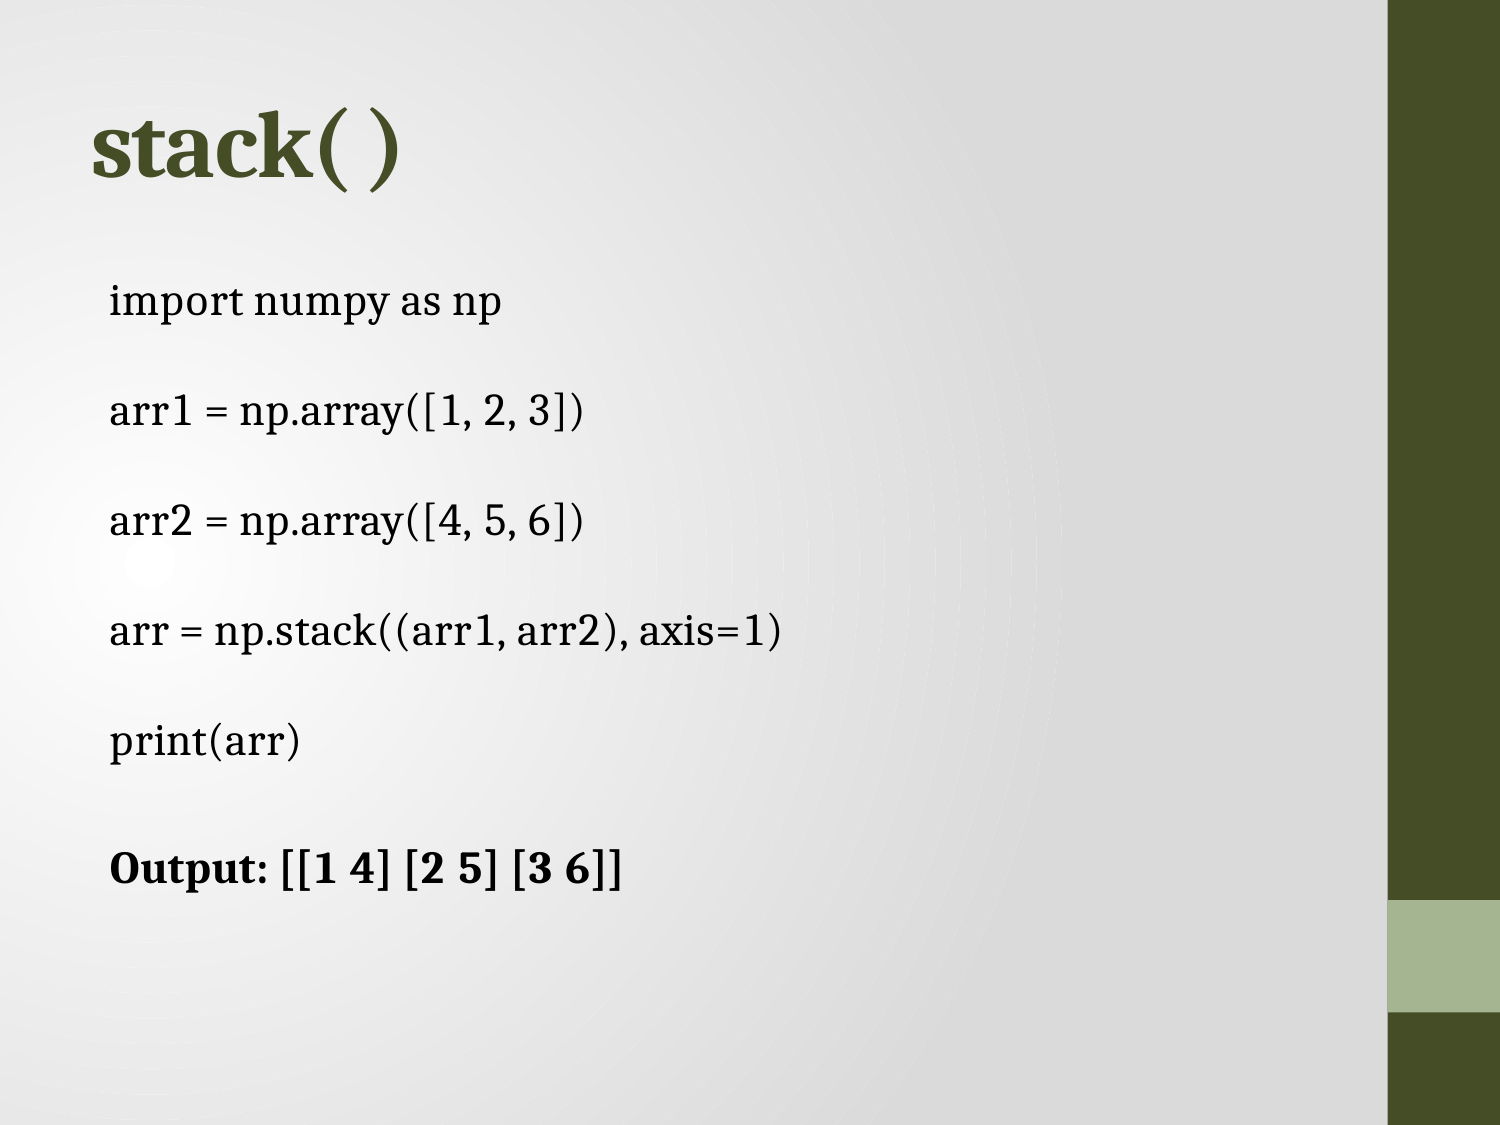

# stack( )
import numpy as np
arr1 = np.array([1, 2, 3])
arr2 = np.array([4, 5, 6])
arr = np.stack((arr1, arr2), axis=1)
print(arr)

Output: [[1 4] [2 5] [3 6]]